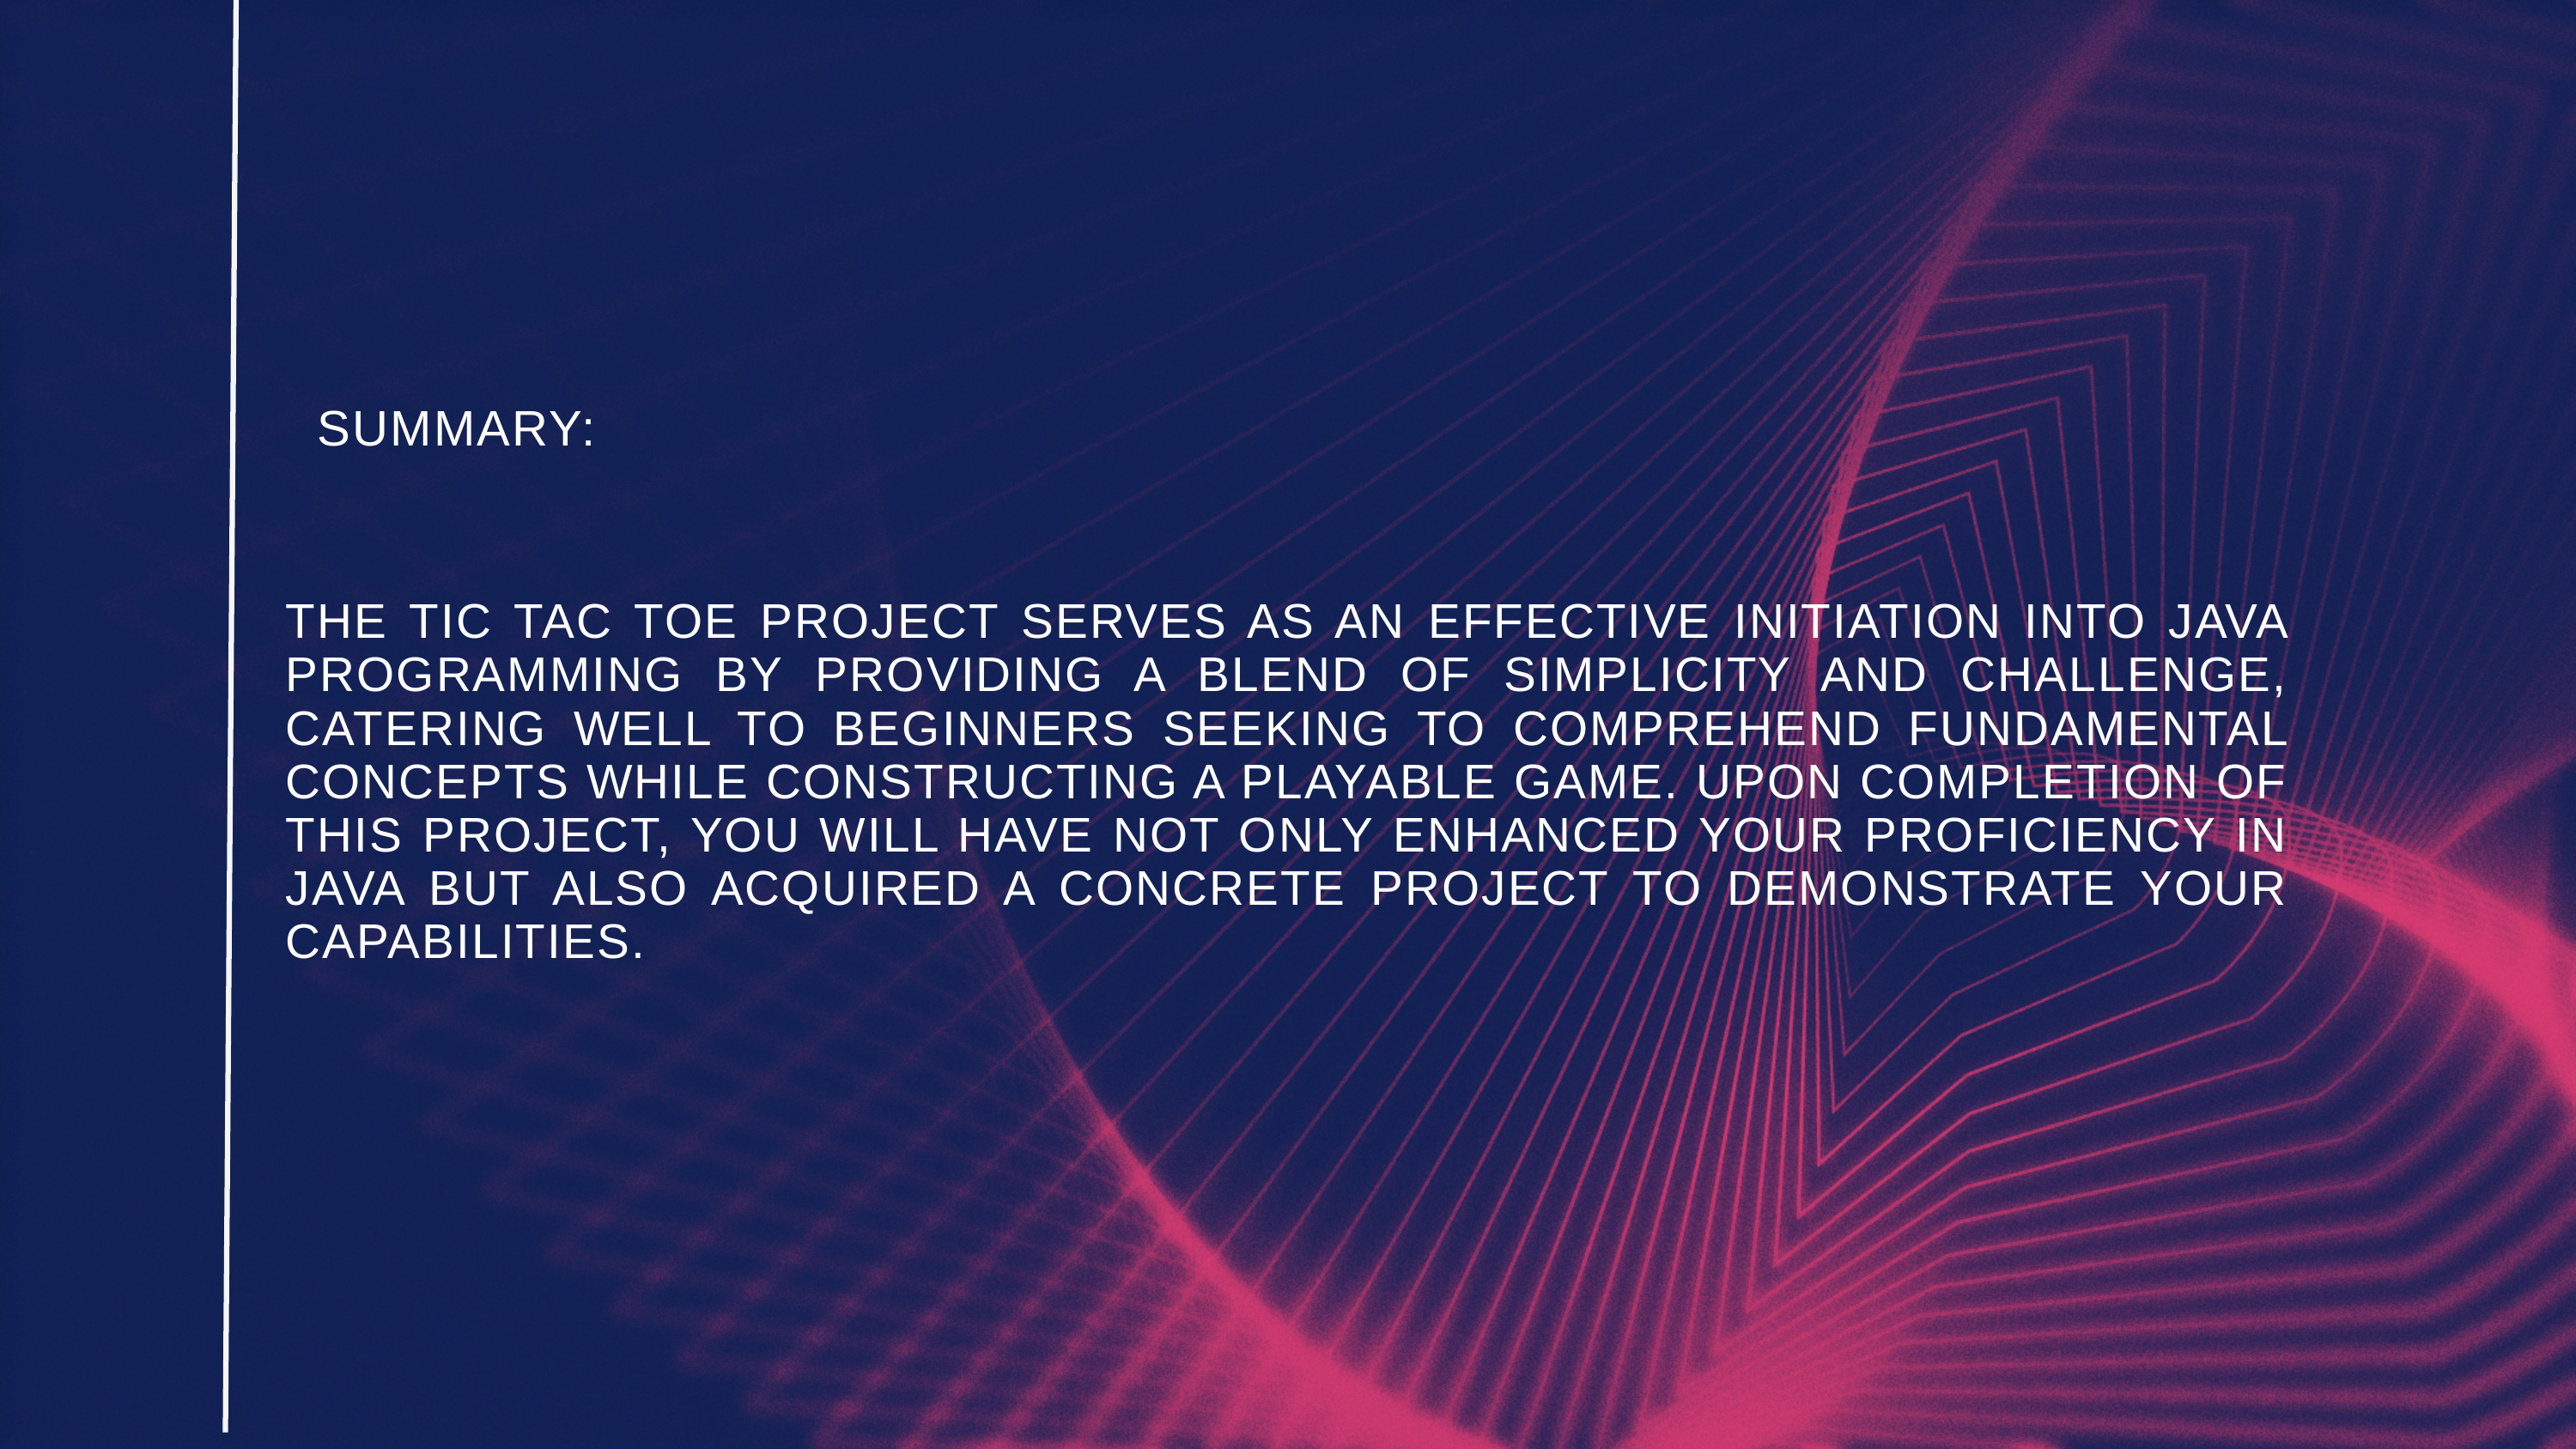

SUMMARY:
THE TIC TAC TOE PROJECT SERVES AS AN EFFECTIVE INITIATION INTO JAVA PROGRAMMING BY PROVIDING A BLEND OF SIMPLICITY AND CHALLENGE, CATERING WELL TO BEGINNERS SEEKING TO COMPREHEND FUNDAMENTAL CONCEPTS WHILE CONSTRUCTING A PLAYABLE GAME. UPON COMPLETION OF THIS PROJECT, YOU WILL HAVE NOT ONLY ENHANCED YOUR PROFICIENCY IN JAVA BUT ALSO ACQUIRED A CONCRETE PROJECT TO DEMONSTRATE YOUR CAPABILITIES.